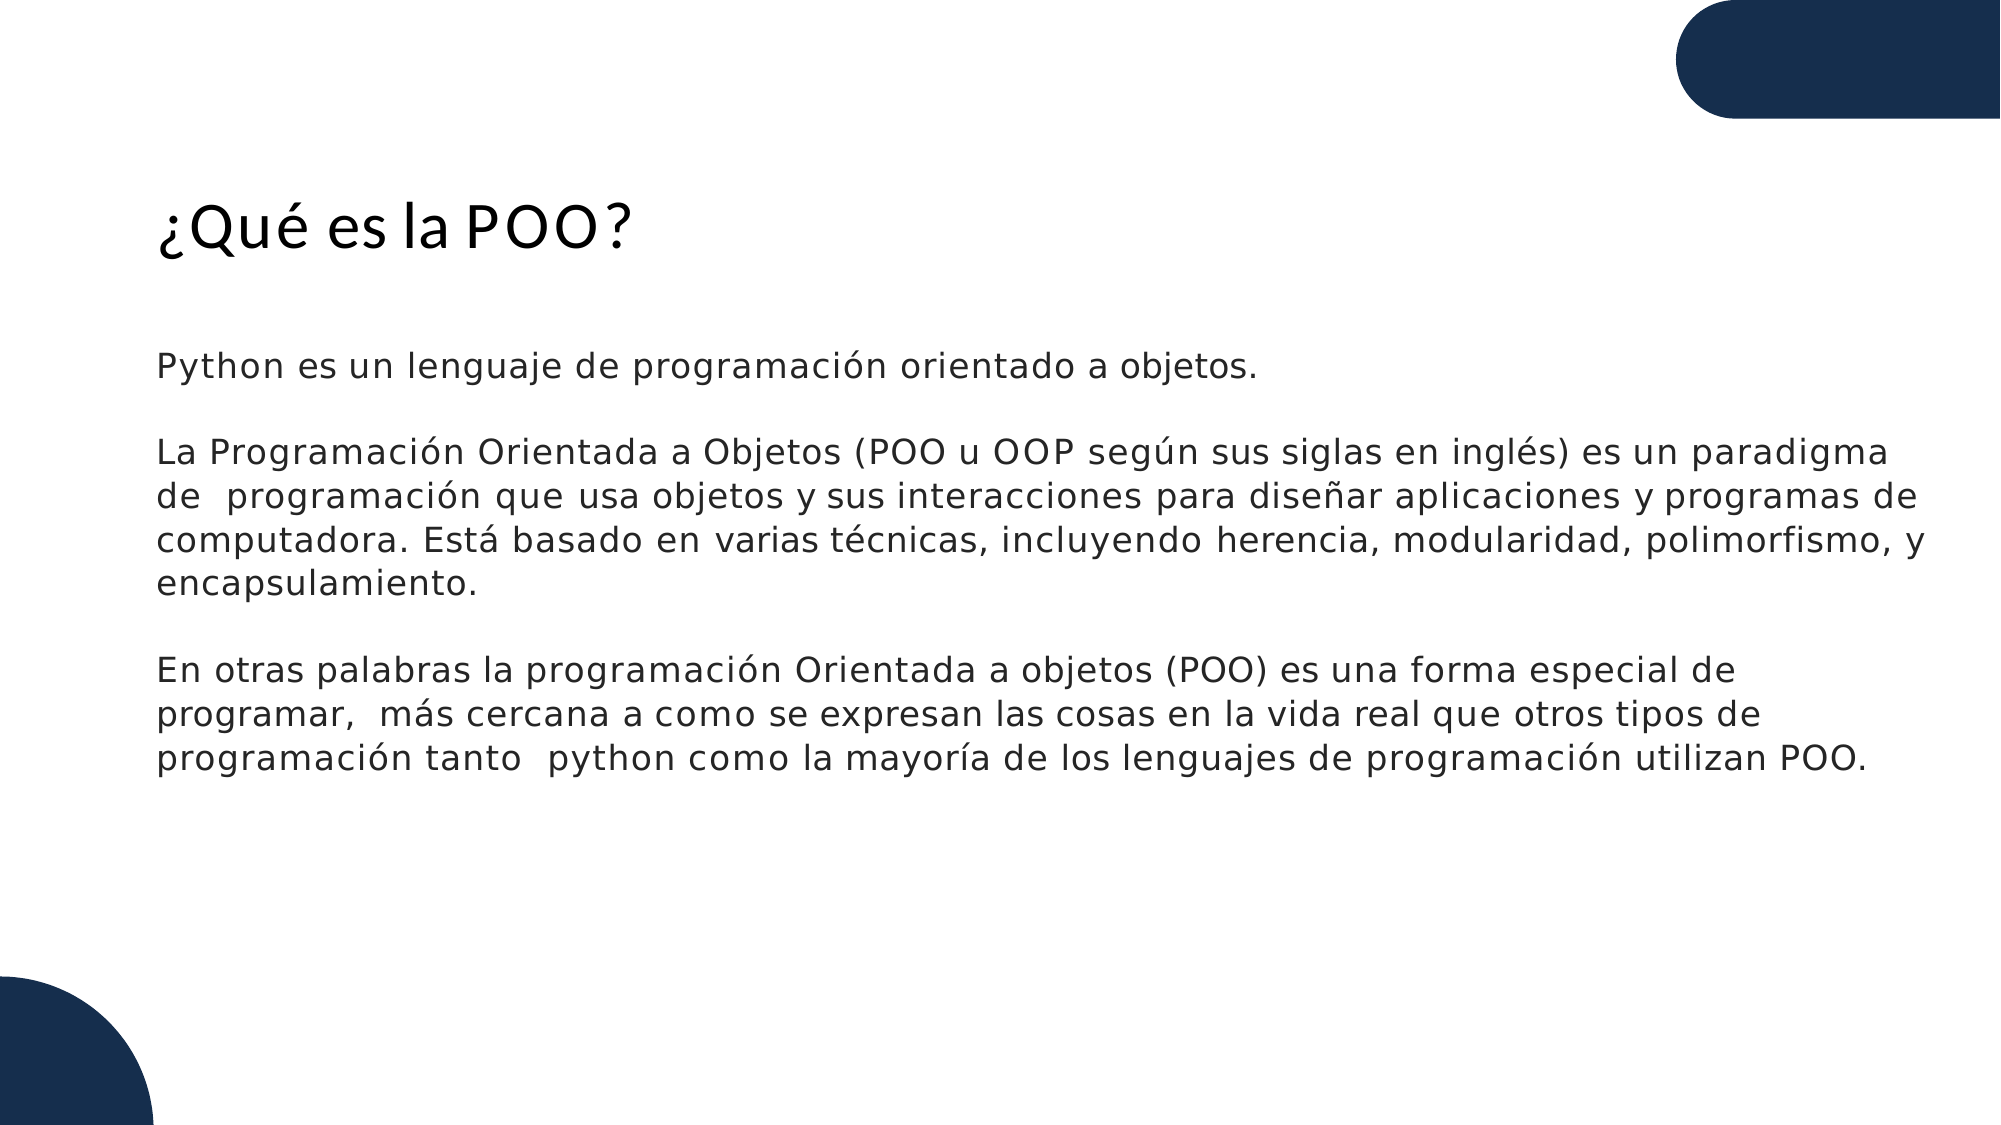

# ¿Qué es la POO?
Python es un lenguaje de programación orientado a objetos.

La Programación Orientada a Objetos (POO u OOP según sus siglas en inglés) es un paradigma de  programación que usa objetos y sus interacciones para diseñar aplicaciones y programas de  computadora. Está basado en varias técnicas, incluyendo herencia, modularidad, polimorfismo, y  encapsulamiento.

En otras palabras la programación Orientada a objetos (POO) es una forma especial de programar,  más cercana a como se expresan las cosas en la vida real que otros tipos de programación tanto  python como la mayoría de los lenguajes de programación utilizan POO.